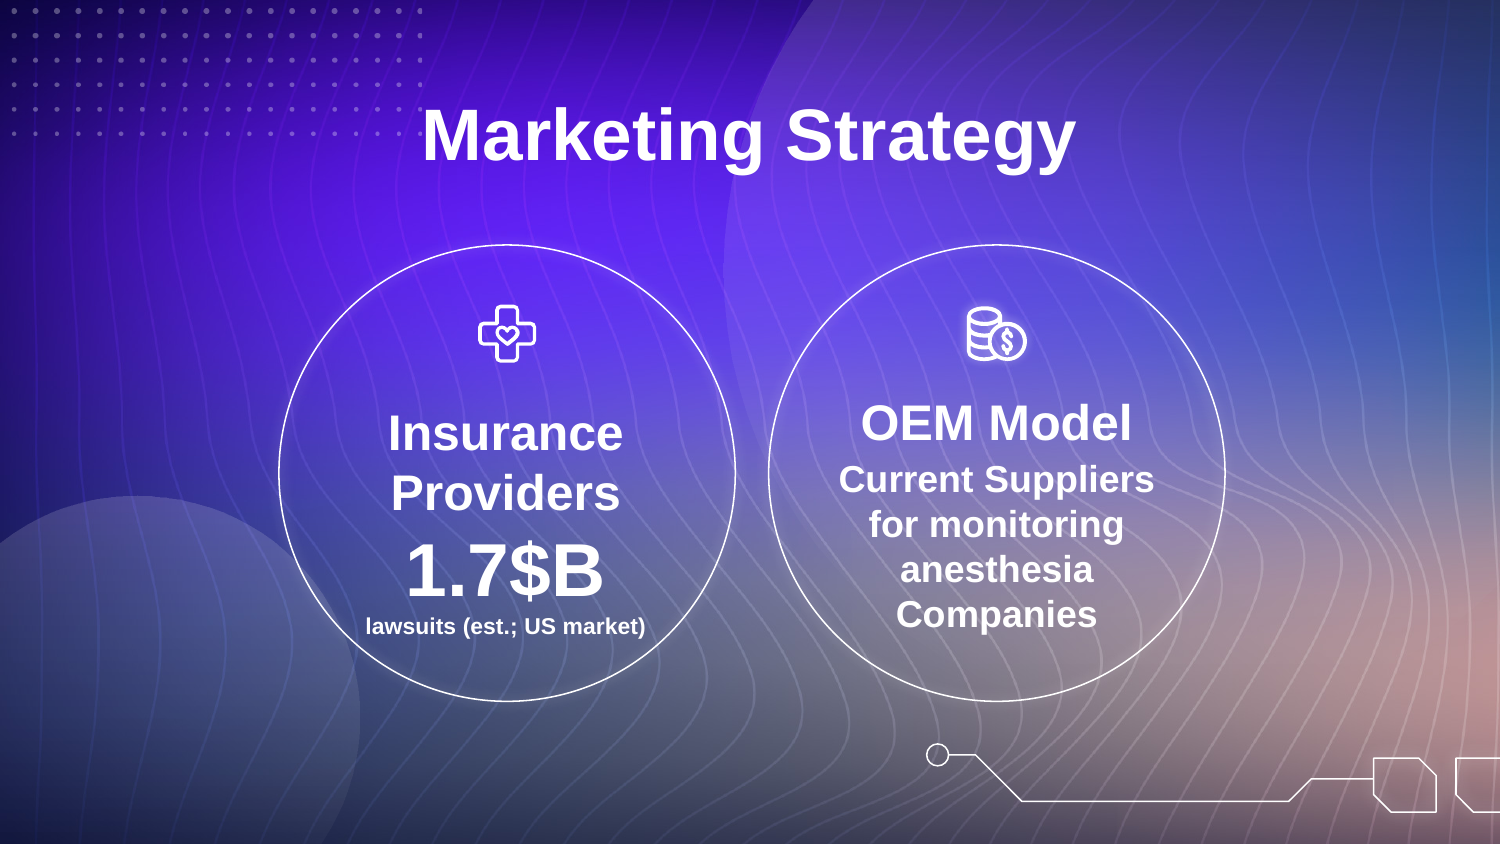

# Marketing Strategy

OEM Model

Insurance
Providers

Current Suppliers for monitoring anesthesia Companies
1.7$B
lawsuits (est.; US market)